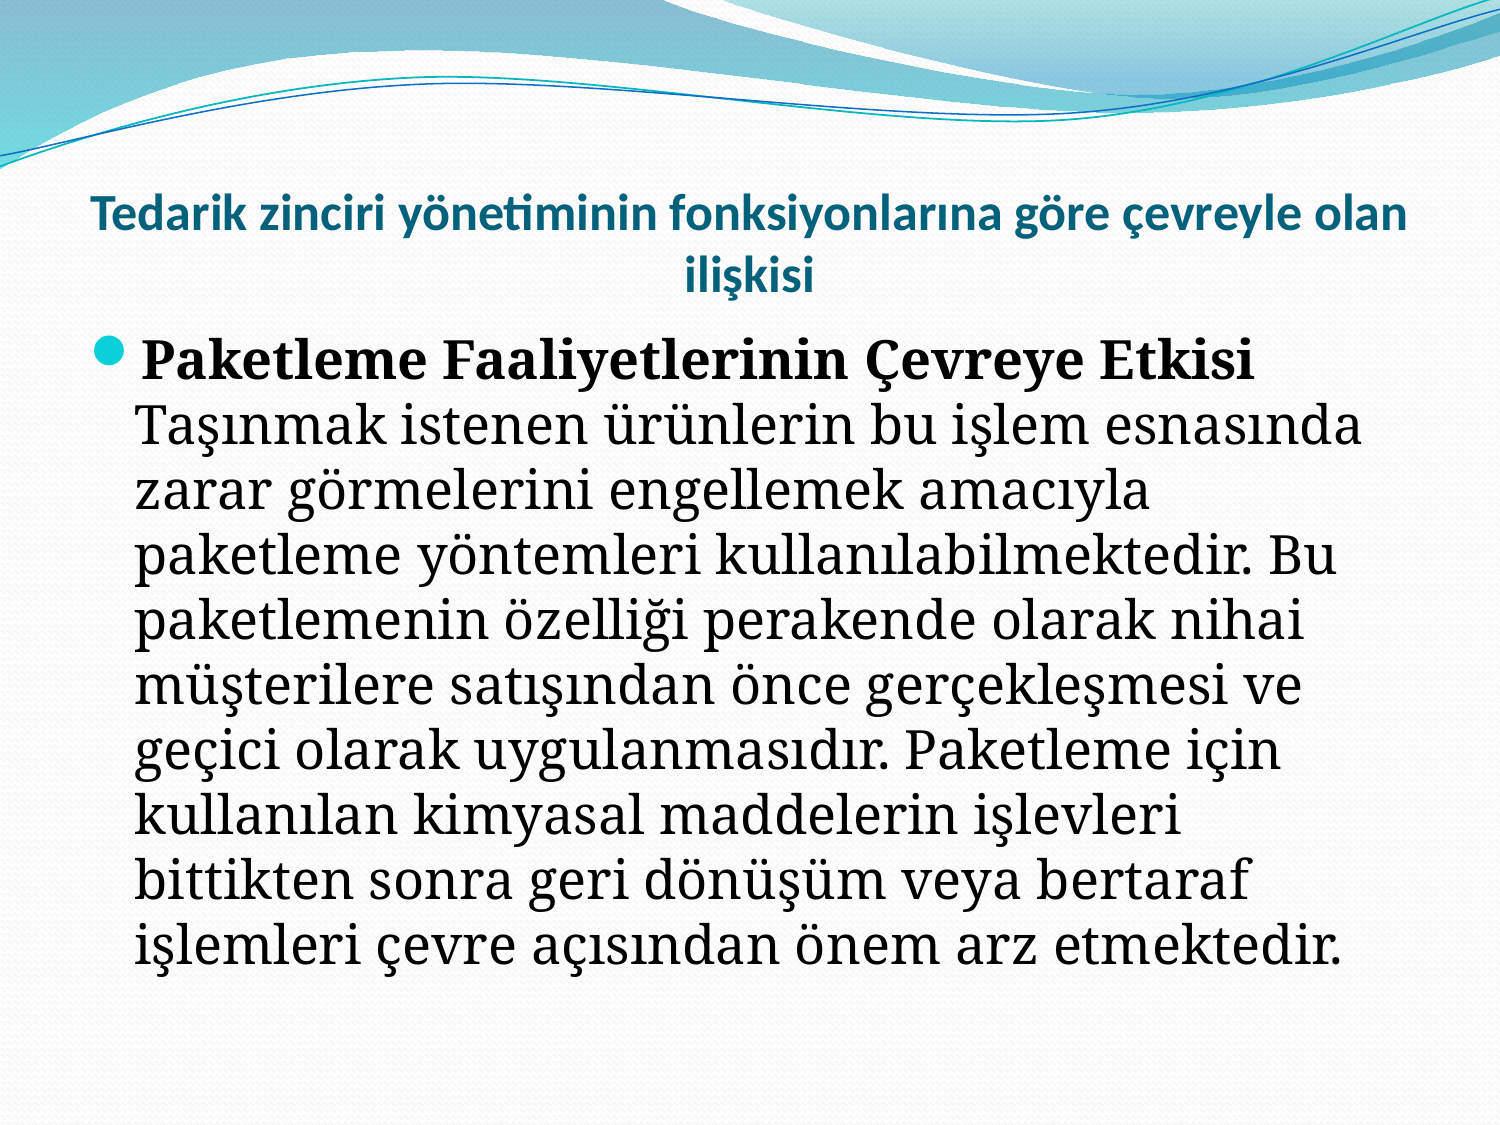

# Tedarik zinciri yönetiminin fonksiyonlarına göre çevreyle olan ilişkisi
Paketleme Faaliyetlerinin Çevreye Etkisi Taşınmak istenen ürünlerin bu işlem esnasında zarar görmelerini engellemek amacıyla paketleme yöntemleri kullanılabilmektedir. Bu paketlemenin özelliği perakende olarak nihai müşterilere satışından önce gerçekleşmesi ve geçici olarak uygulanmasıdır. Paketleme için kullanılan kimyasal maddelerin işlevleri bittikten sonra geri dönüşüm veya bertaraf işlemleri çevre açısından önem arz etmektedir.